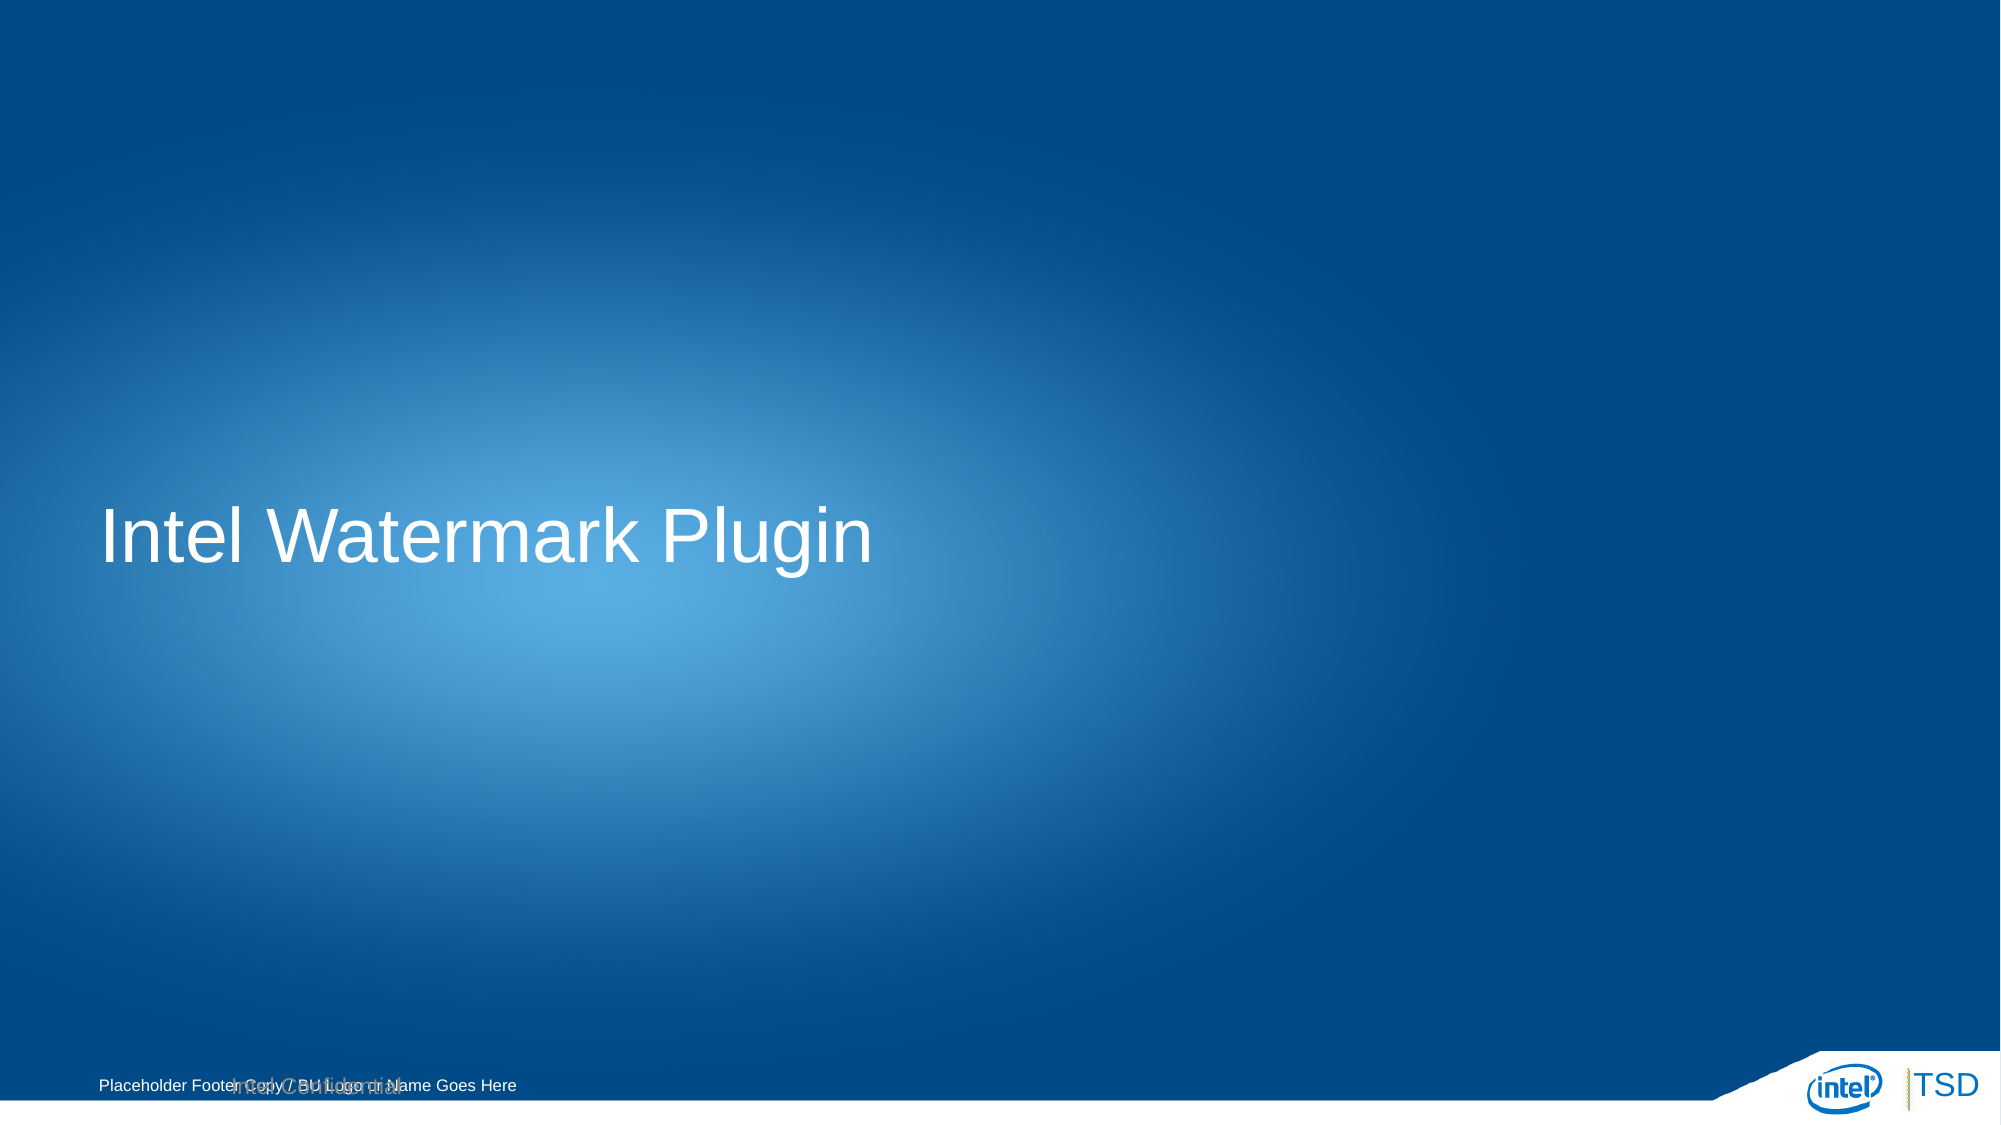

# Intel Watermark Plugin

Intel Confidential
3